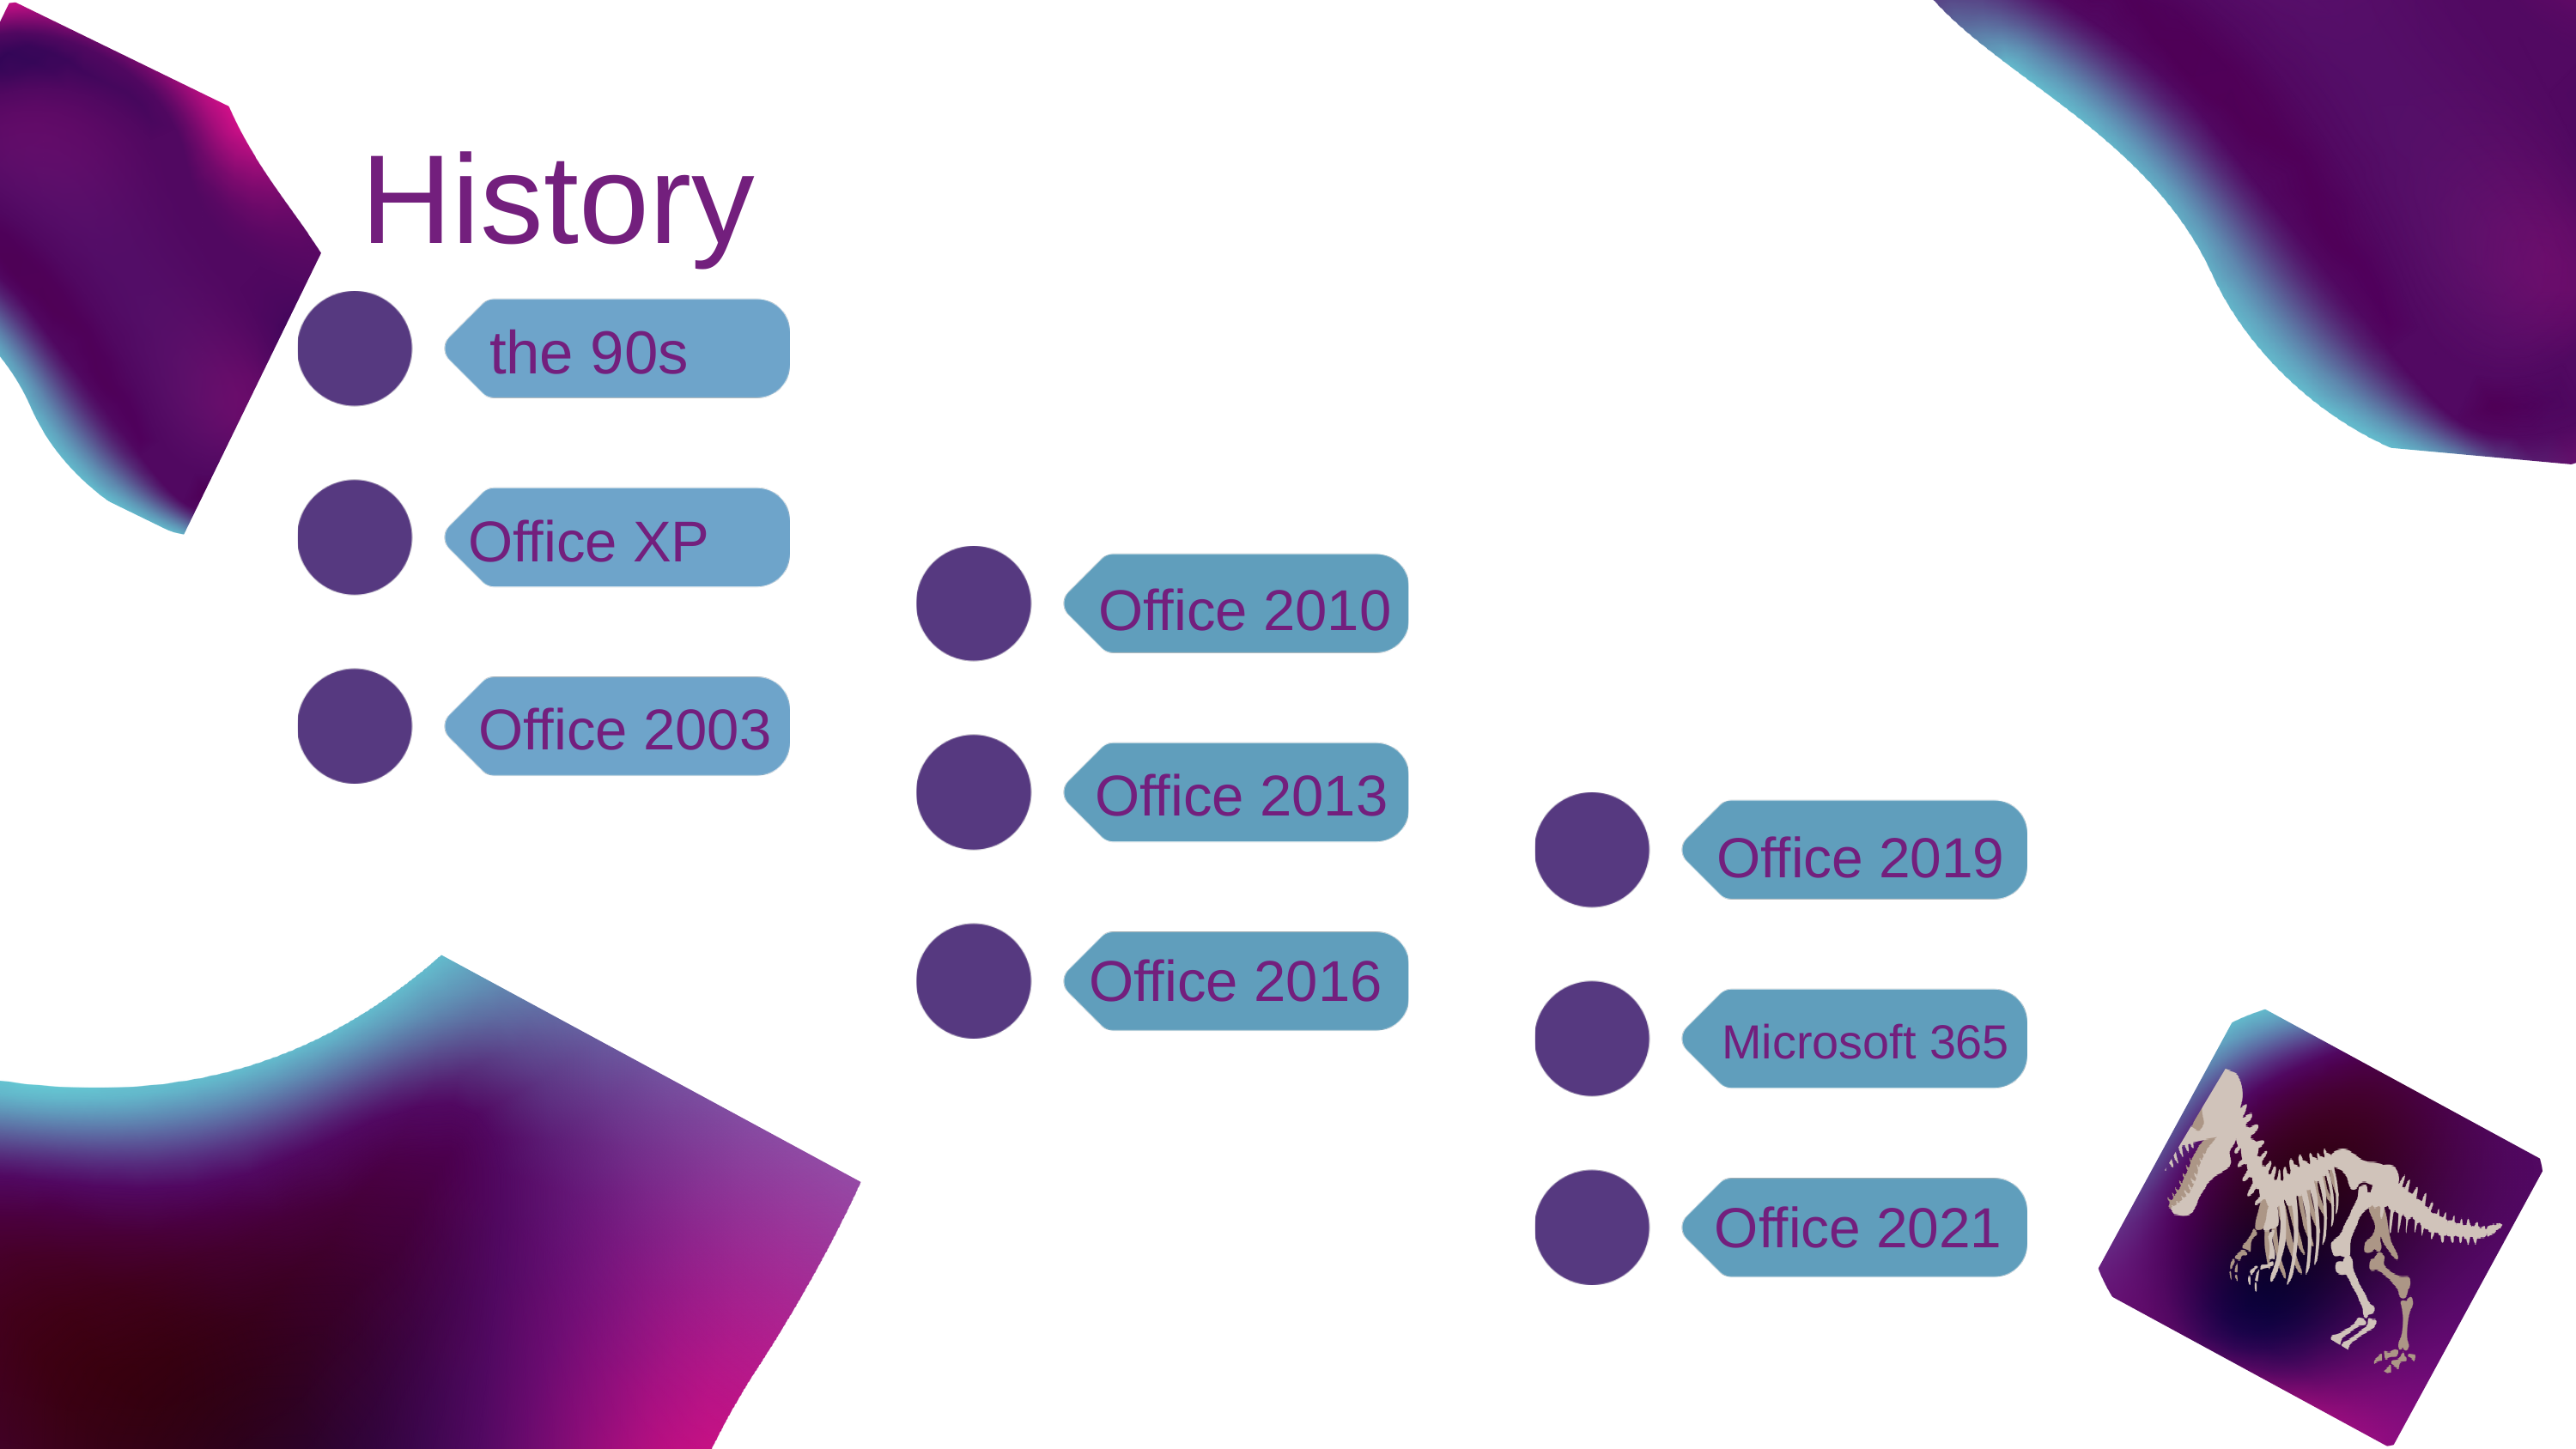

History

the 90s
Office XP

Office 2010
Office 2003
Office 2013

Office 2019

Office 2016
Microsoft 365

Office 2021